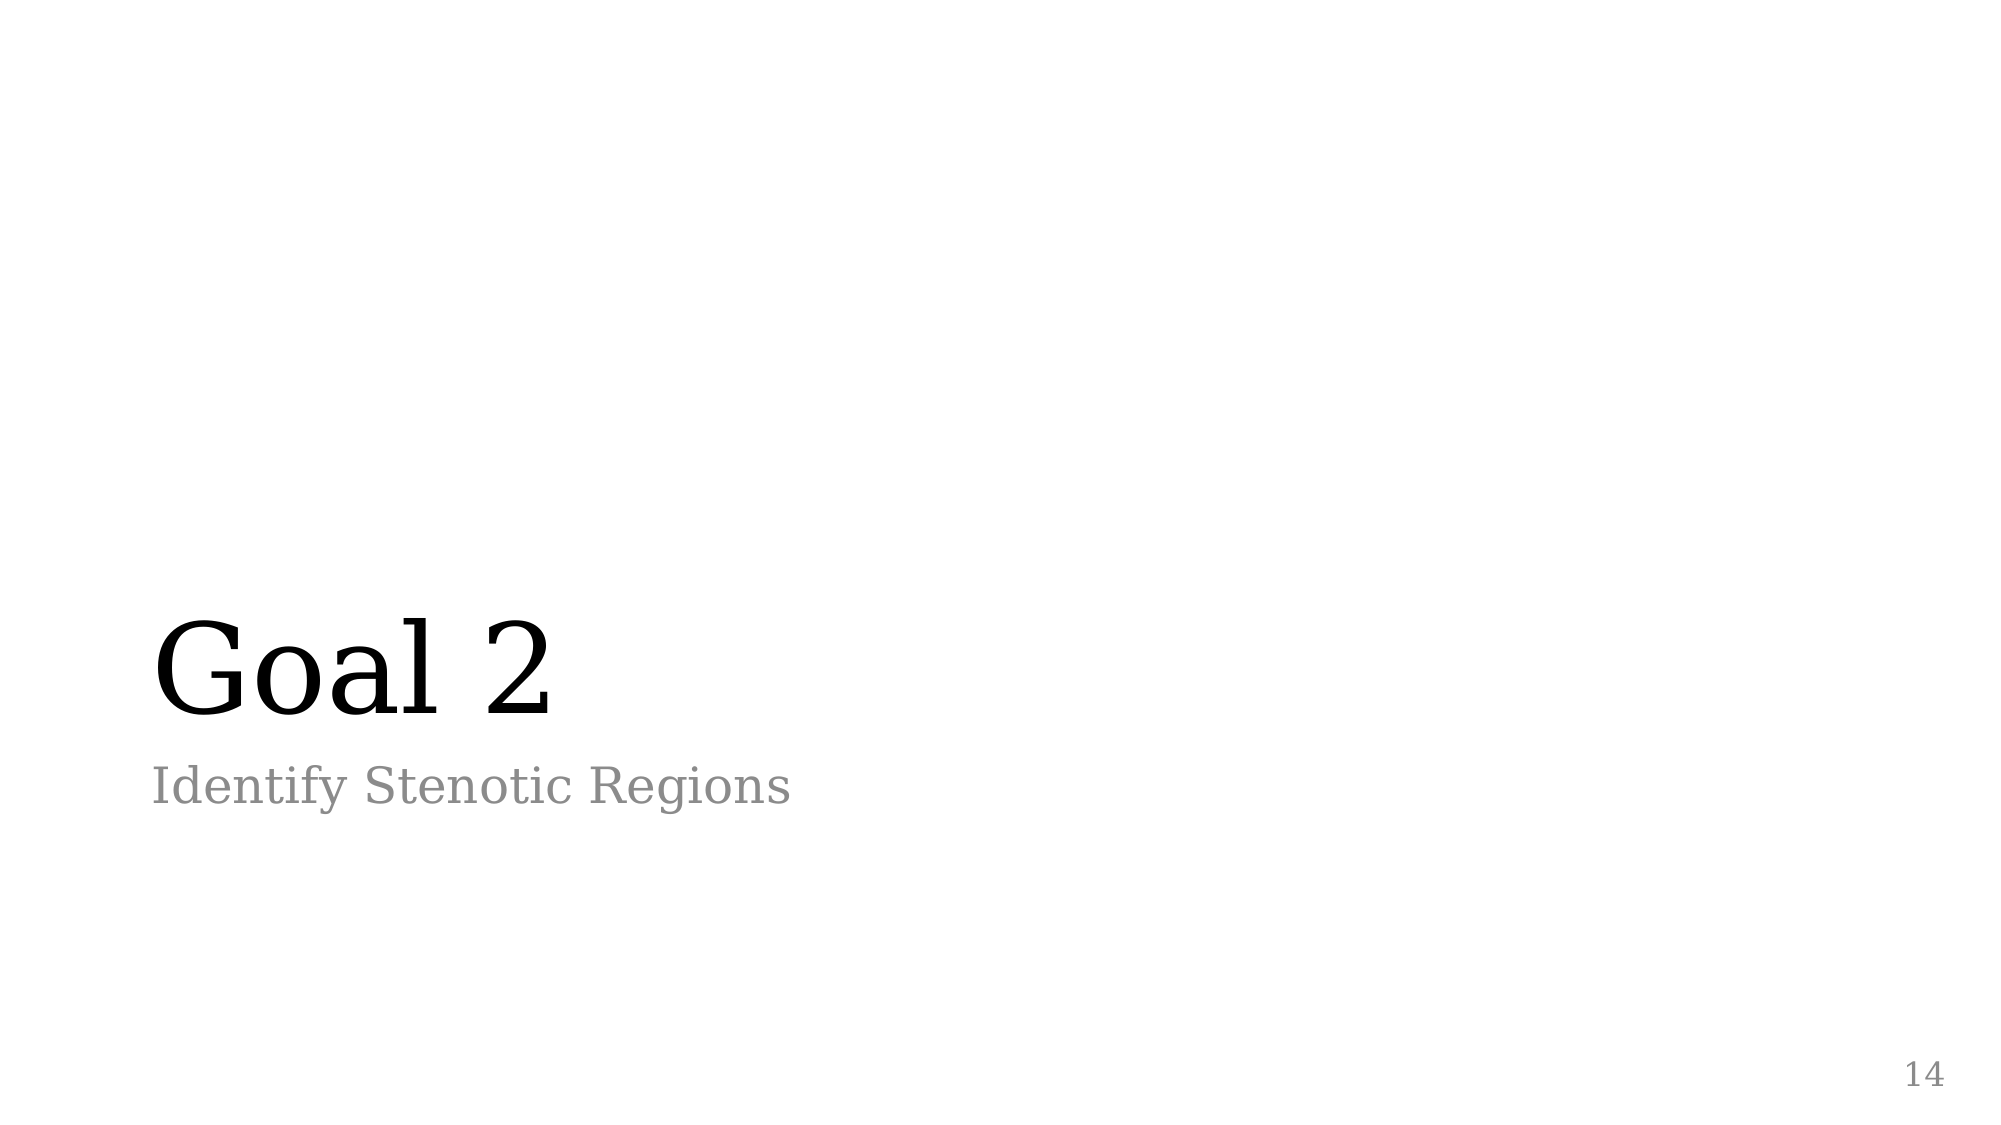

# Goal 2
Identify Stenotic Regions
14